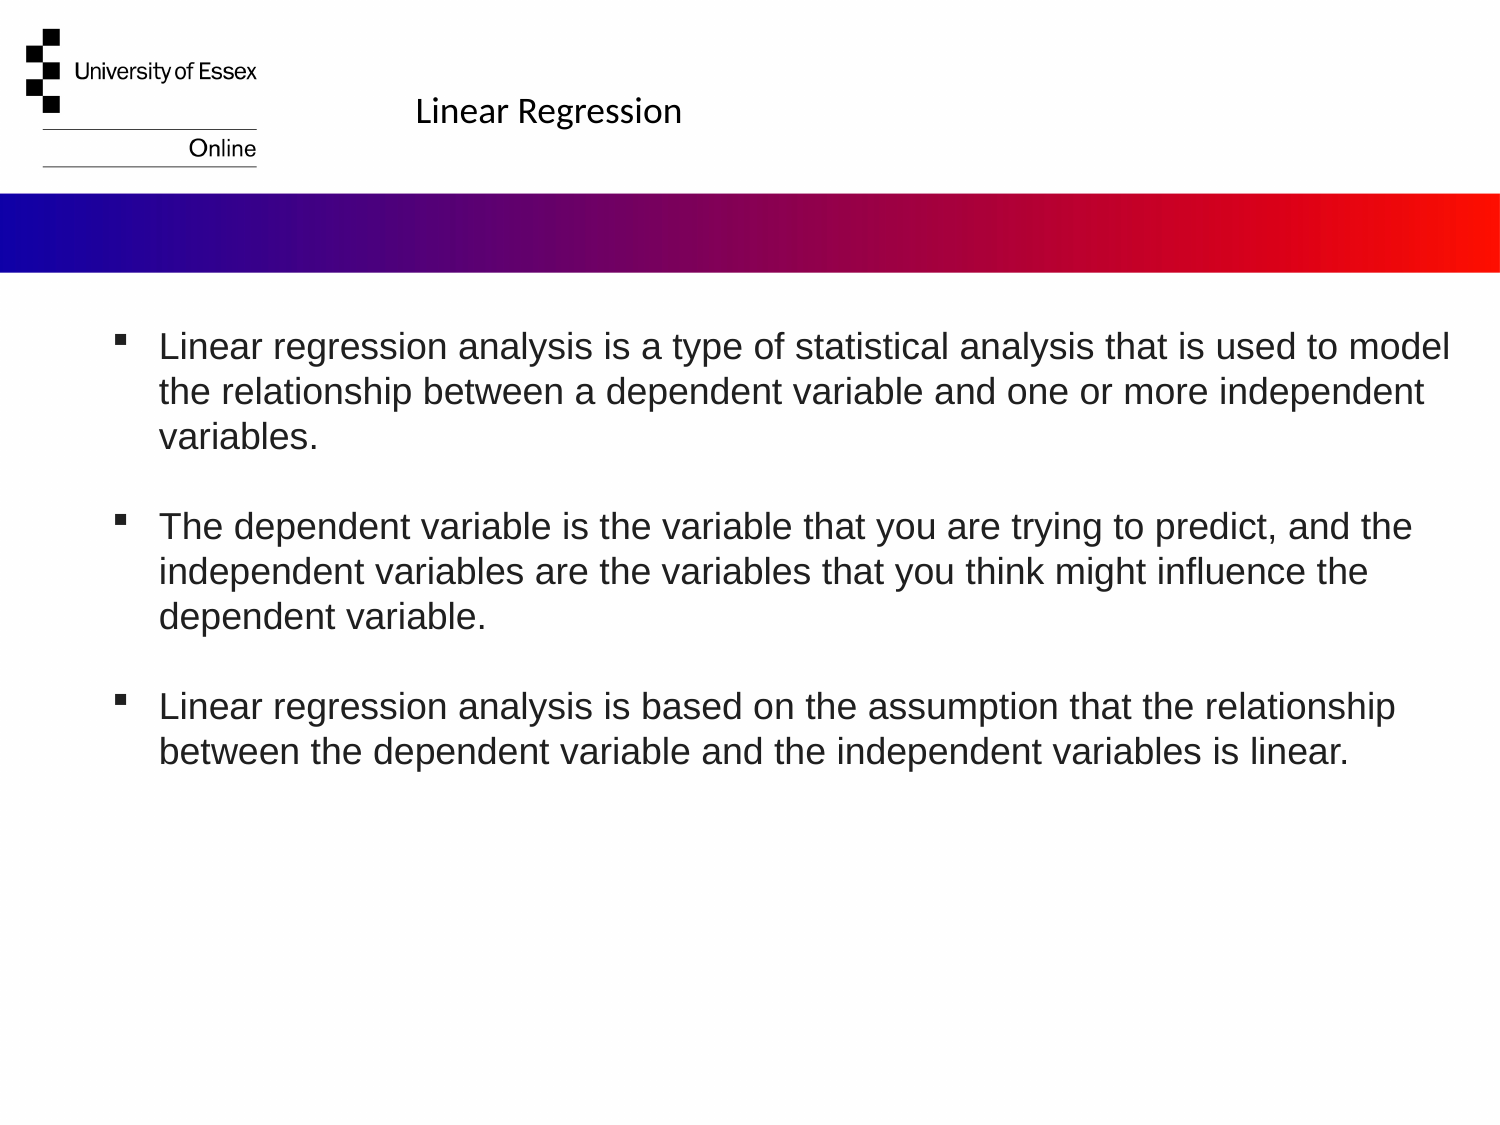

Linear Regression
Linear regression analysis is a type of statistical analysis that is used to model the relationship between a dependent variable and one or more independent variables.

The dependent variable is the variable that you are trying to predict, and the independent variables are the variables that you think might influence the dependent variable.

Linear regression analysis is based on the assumption that the relationship between the dependent variable and the independent variables is linear.